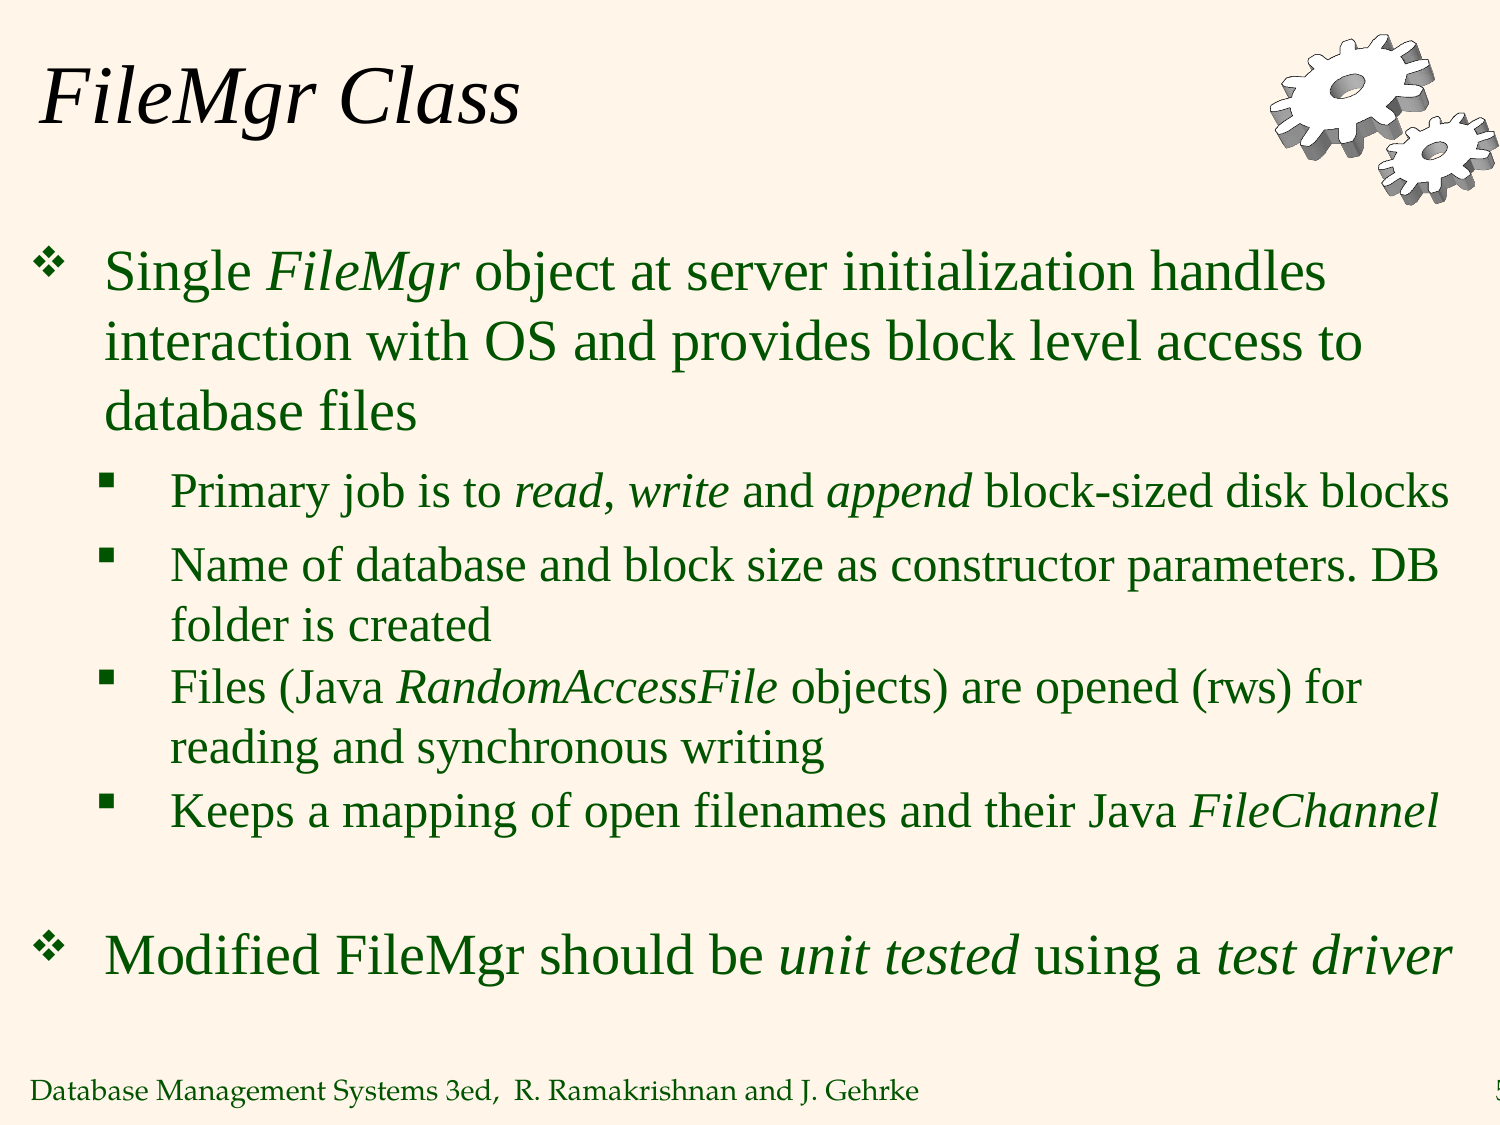

# FileMgr Class
Single FileMgr object at server initialization handles interaction with OS and provides block level access to database files
Primary job is to read, write and append block-sized disk blocks
Name of database and block size as constructor parameters. DB folder is created
Files (Java RandomAccessFile objects) are opened (rws) for reading and synchronous writing
Keeps a mapping of open filenames and their Java FileChannel

Modified FileMgr should be unit tested using a test driver